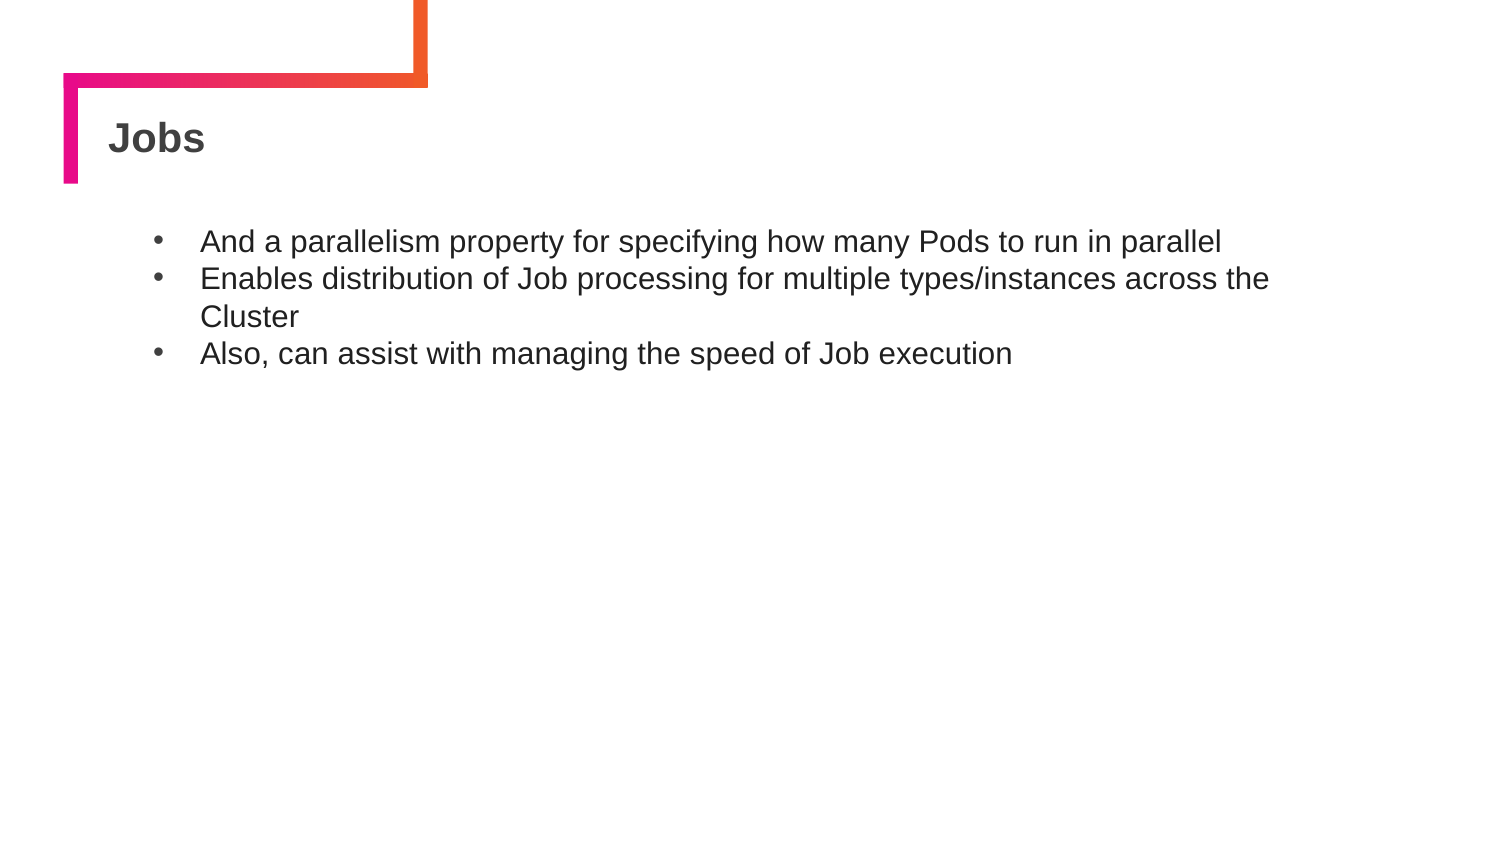

# Jobs
And a parallelism property for specifying how many Pods to run in parallel
Enables distribution of Job processing for multiple types/instances across the Cluster
Also, can assist with managing the speed of Job execution
158